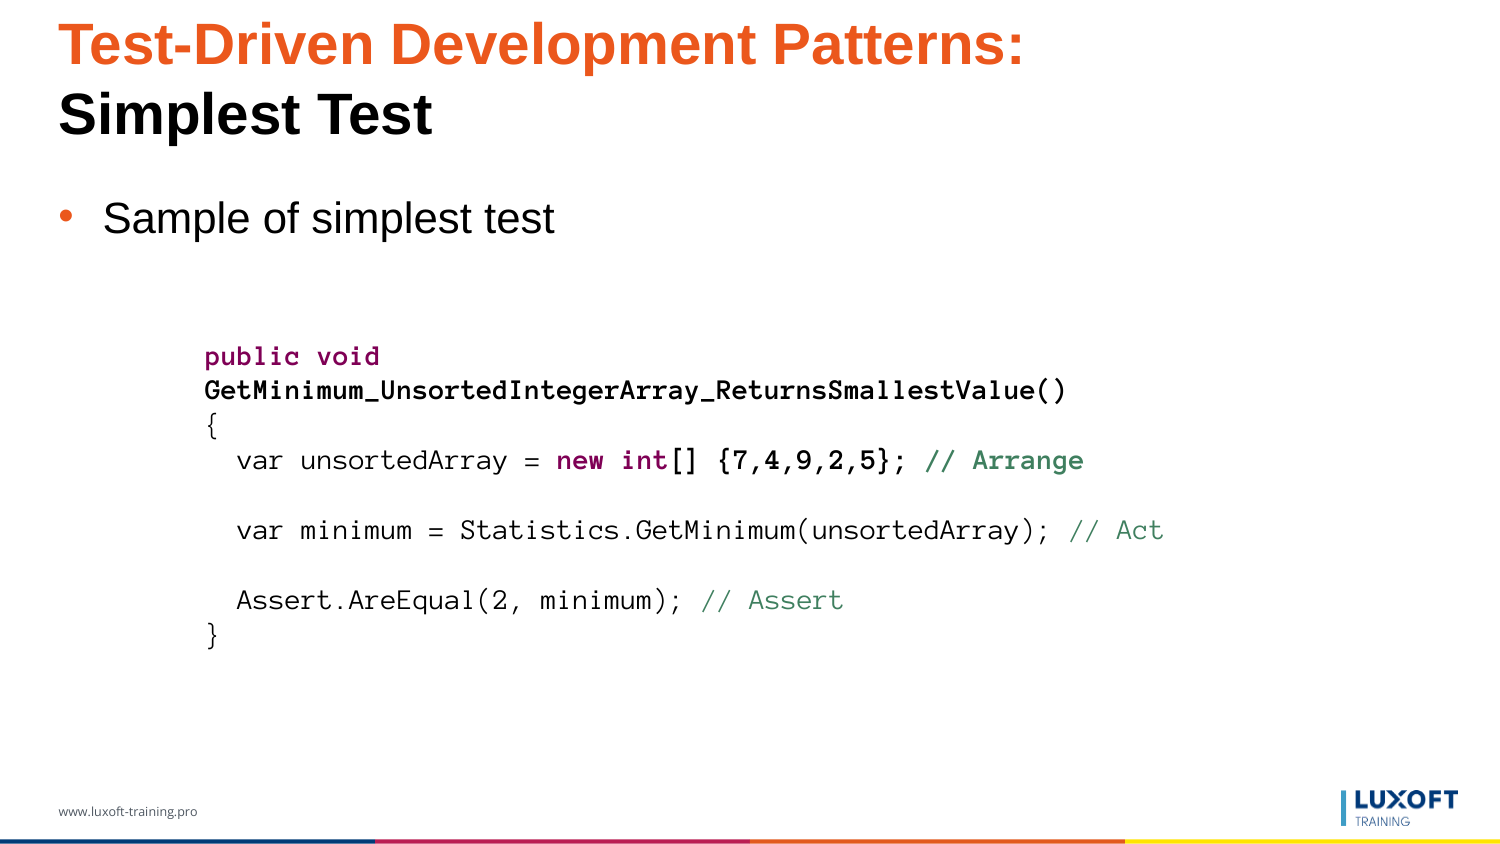

# Test-Driven Development Patterns: Simplest Test
Sample of simplest test
public void GetMinimum_UnsortedIntegerArray_ReturnsSmallestValue()
{
  var unsortedArray = new int[] {7,4,9,2,5}; // Arrange

  var minimum = Statistics.GetMinimum(unsortedArray); // Act

  Assert.AreEqual(2, minimum); // Assert
}